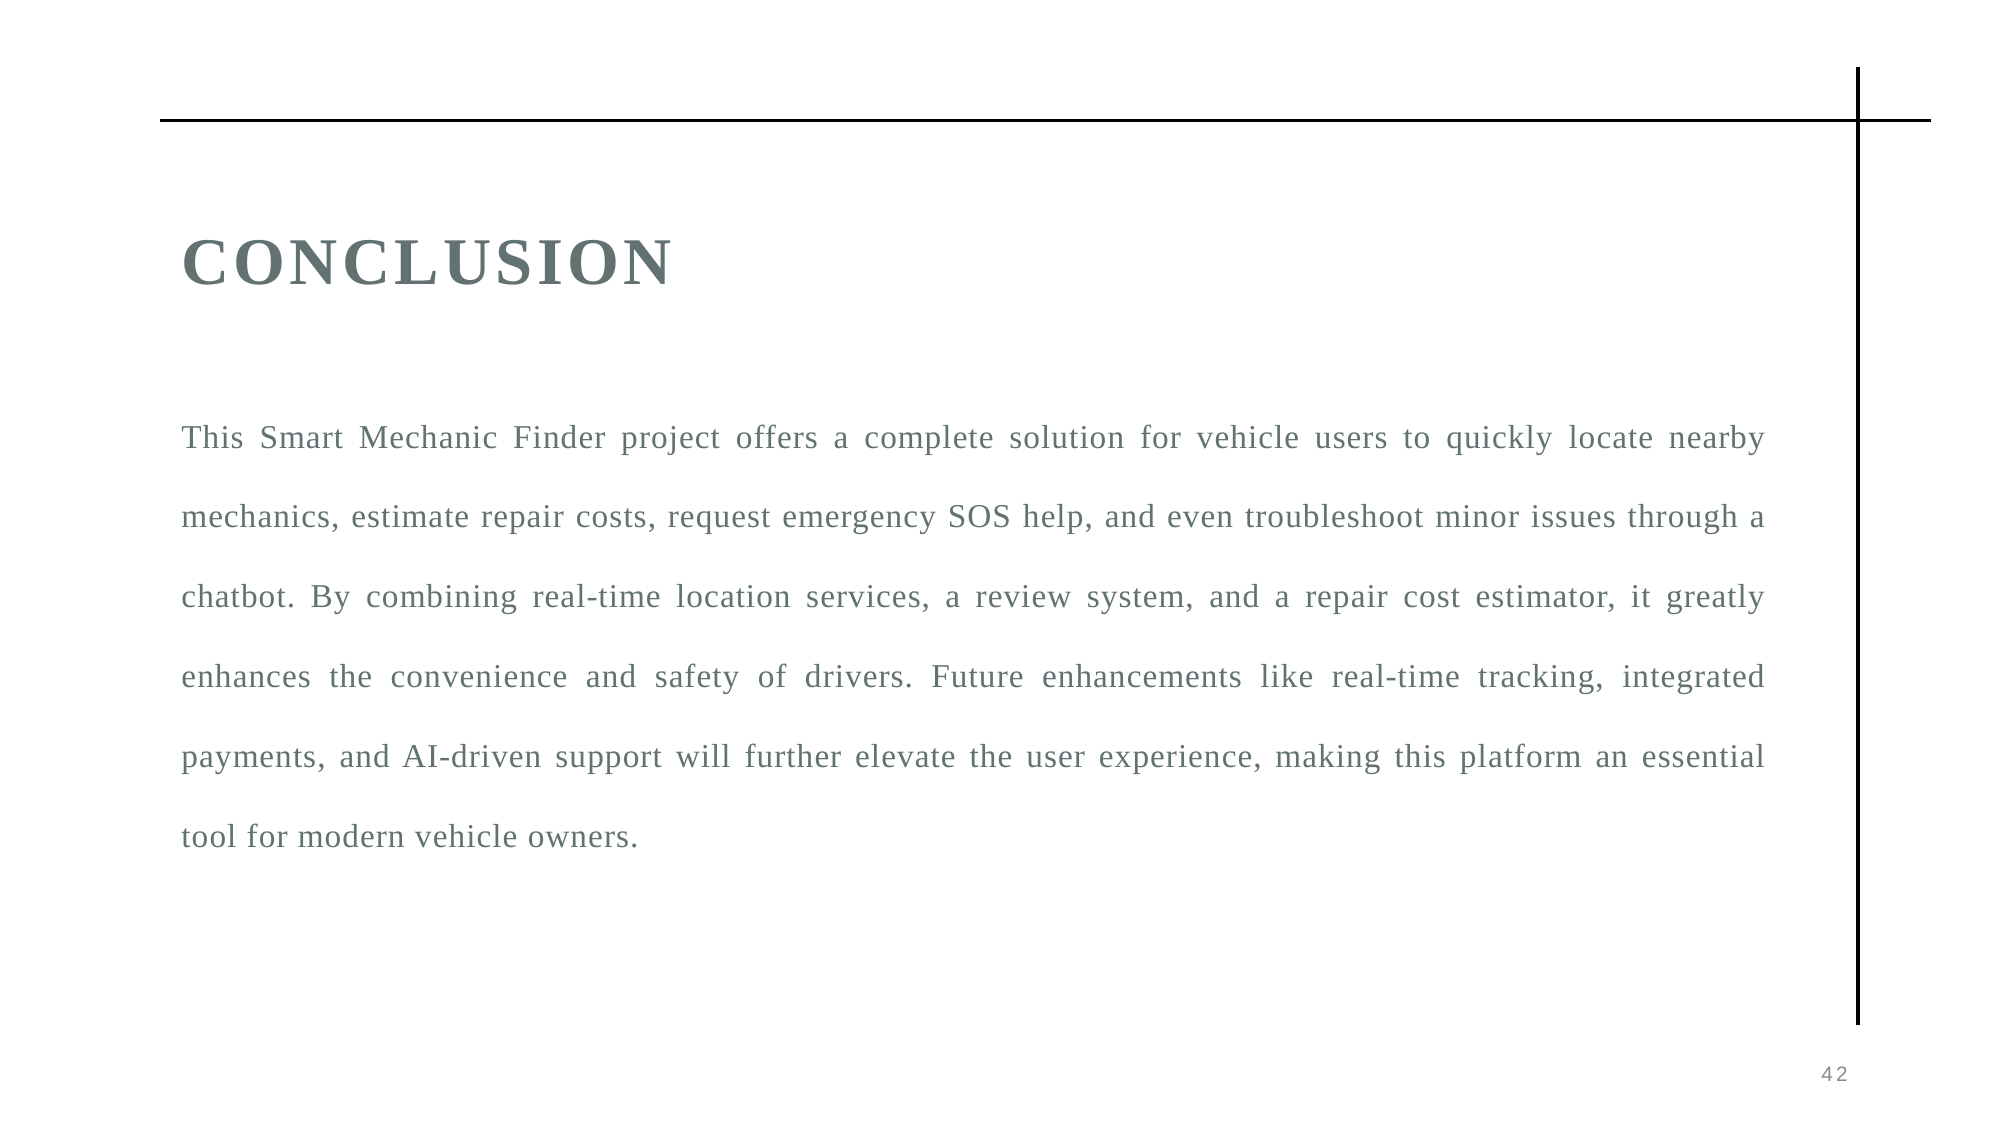

# conclusion
This Smart Mechanic Finder project offers a complete solution for vehicle users to quickly locate nearby mechanics, estimate repair costs, request emergency SOS help, and even troubleshoot minor issues through a chatbot. By combining real-time location services, a review system, and a repair cost estimator, it greatly enhances the convenience and safety of drivers. Future enhancements like real-time tracking, integrated payments, and AI-driven support will further elevate the user experience, making this platform an essential tool for modern vehicle owners.
42